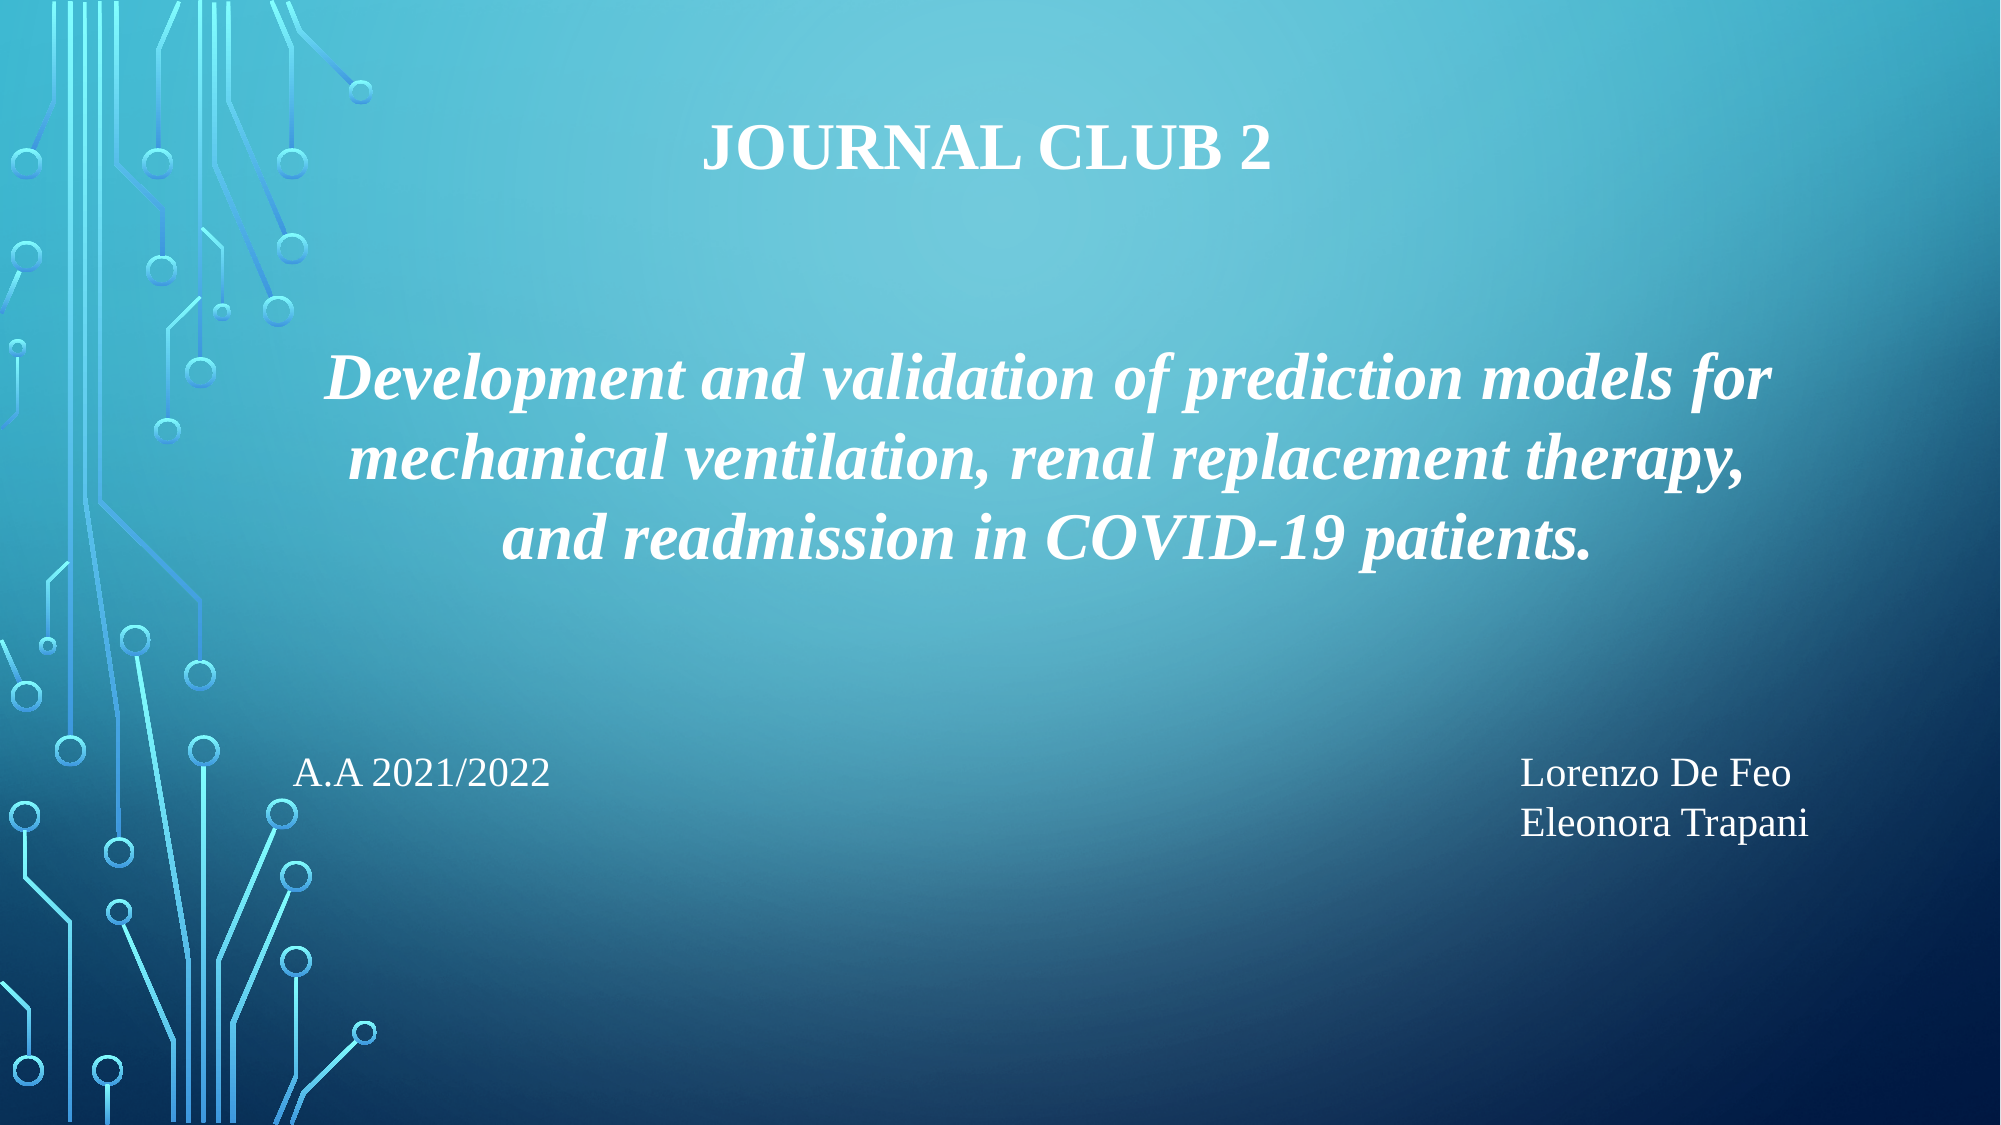

JOURNAL CLUB 2

Development and validation of prediction models for mechanical ventilation, renal replacement therapy, and readmission in COVID-19 patients.

A.A 2021/2022

Lorenzo De Feo
Eleonora Trapani